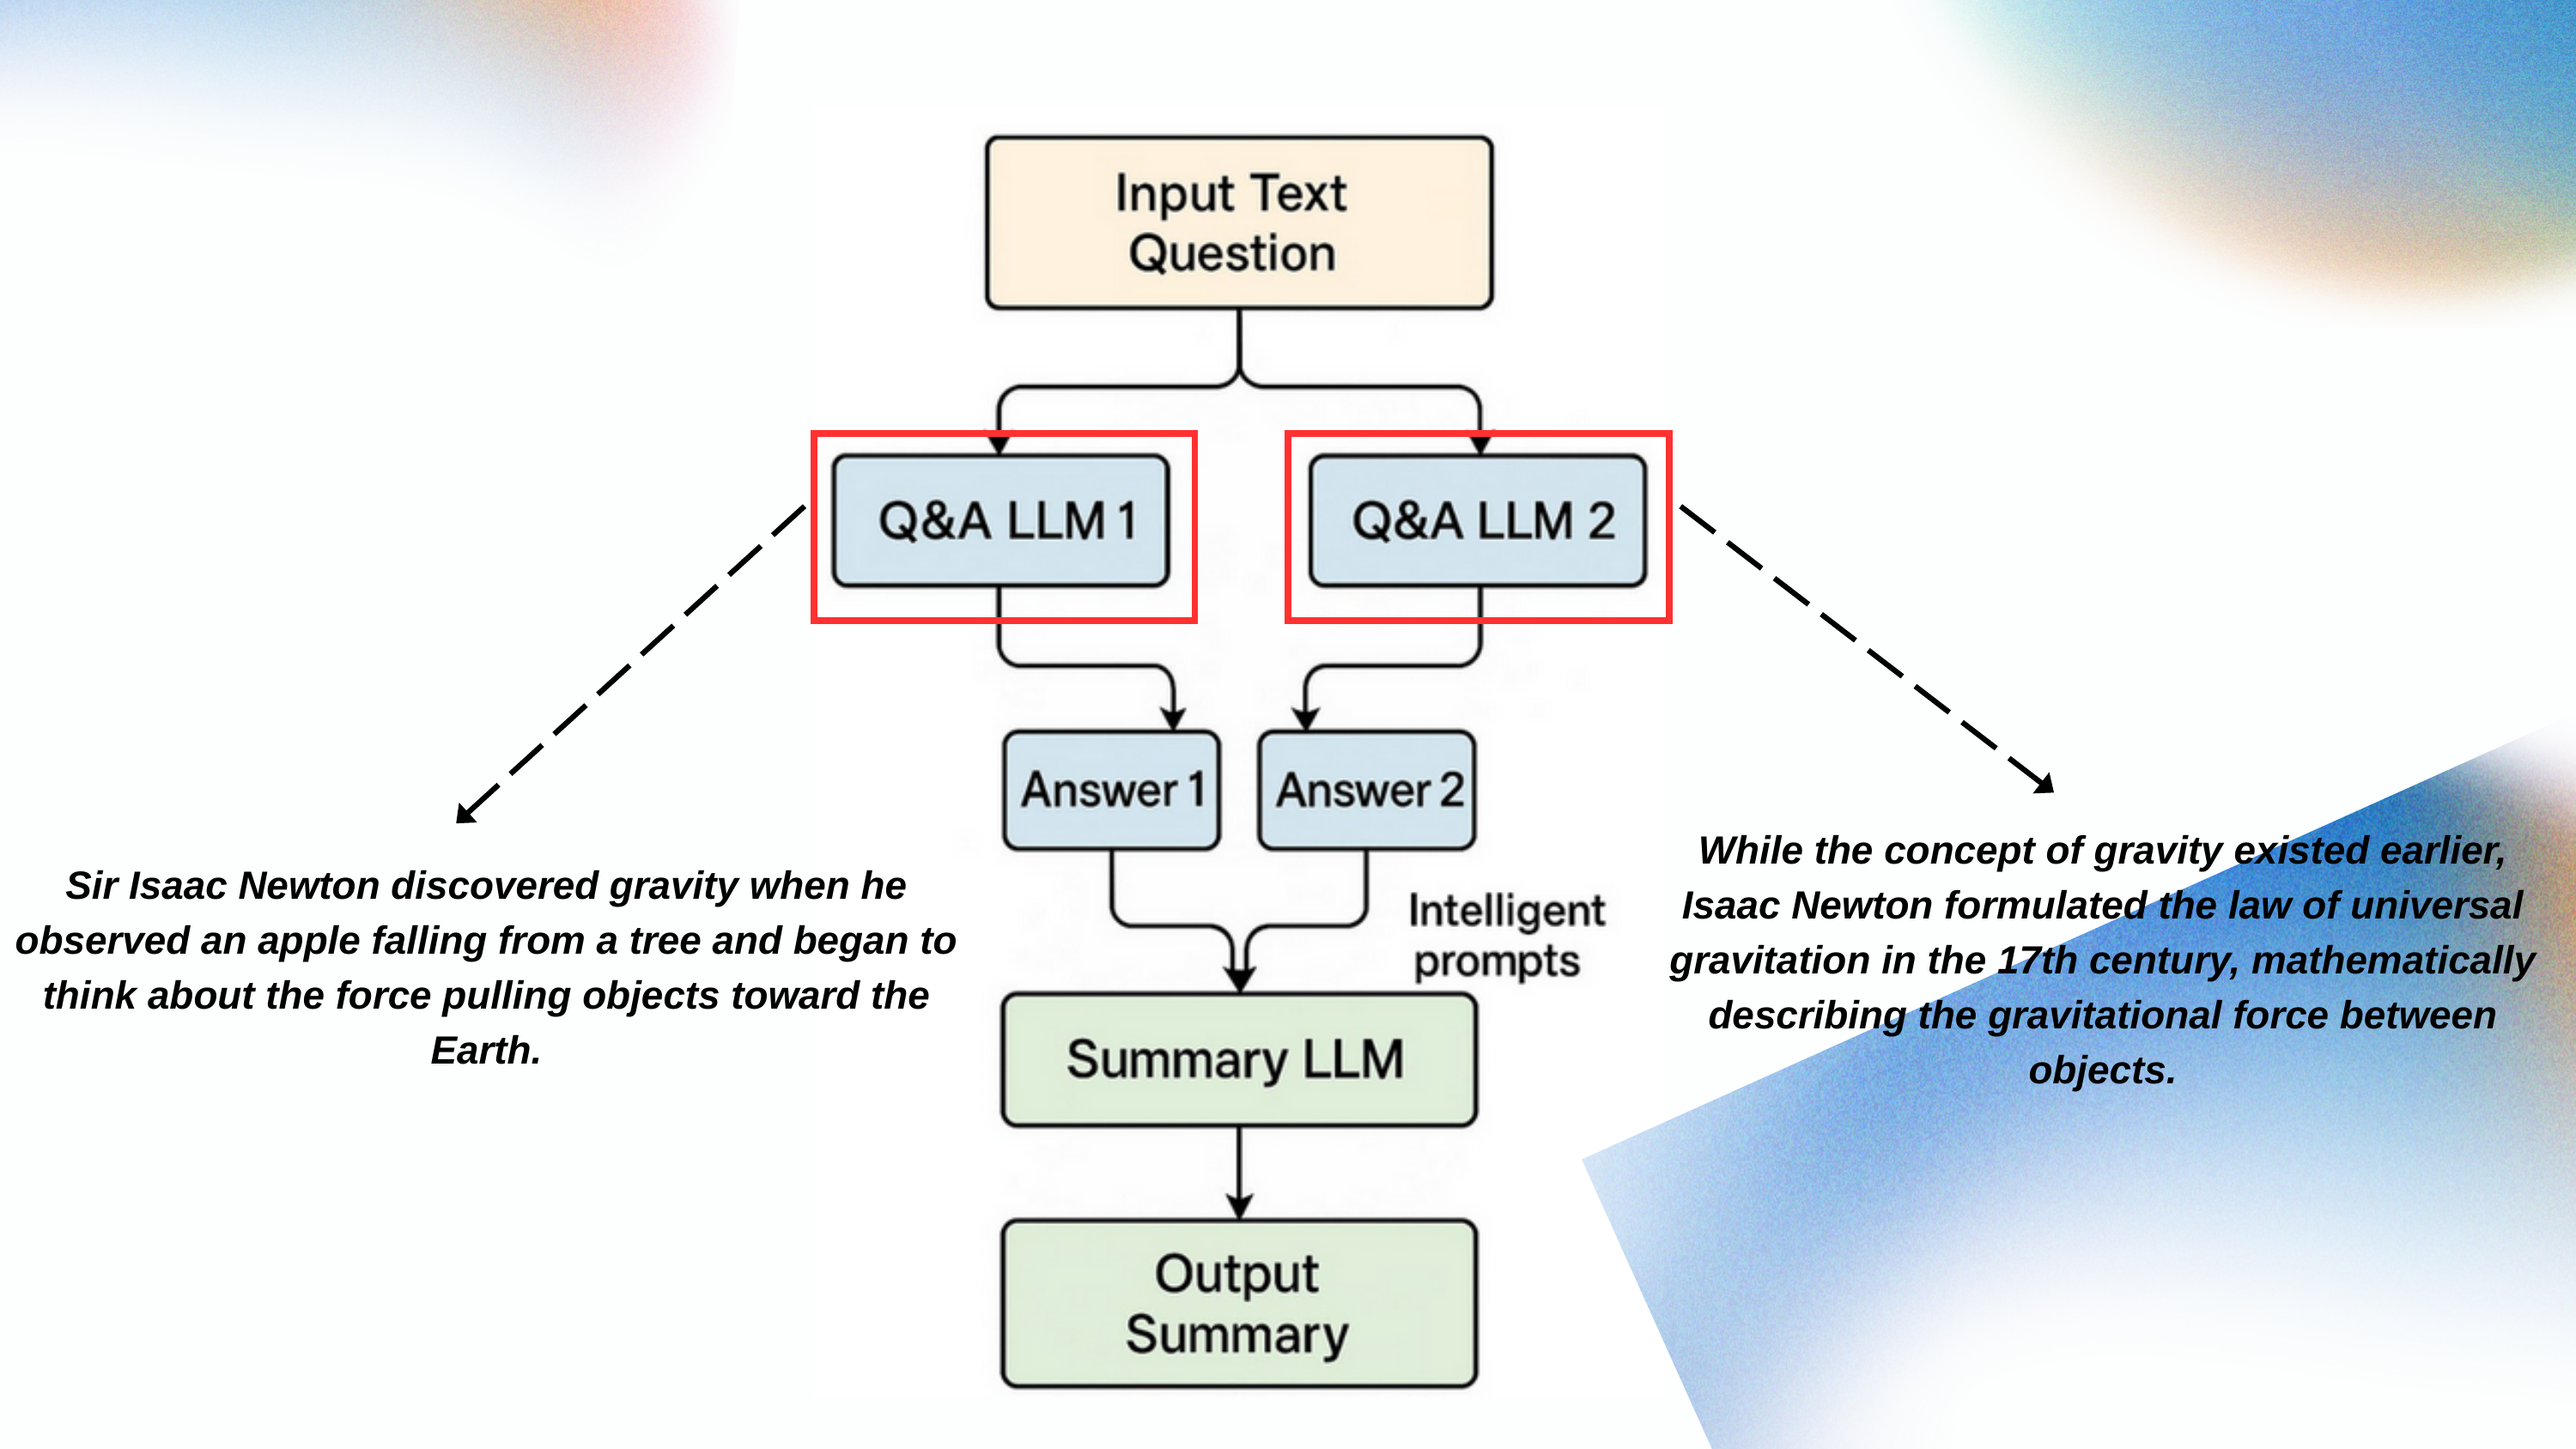

While the concept of gravity existed earlier, Isaac Newton formulated the law of universal gravitation in the 17th century, mathematically describing the gravitational force between objects.
Sir Isaac Newton discovered gravity when he observed an apple falling from a tree and began to think about the force pulling objects toward the Earth.